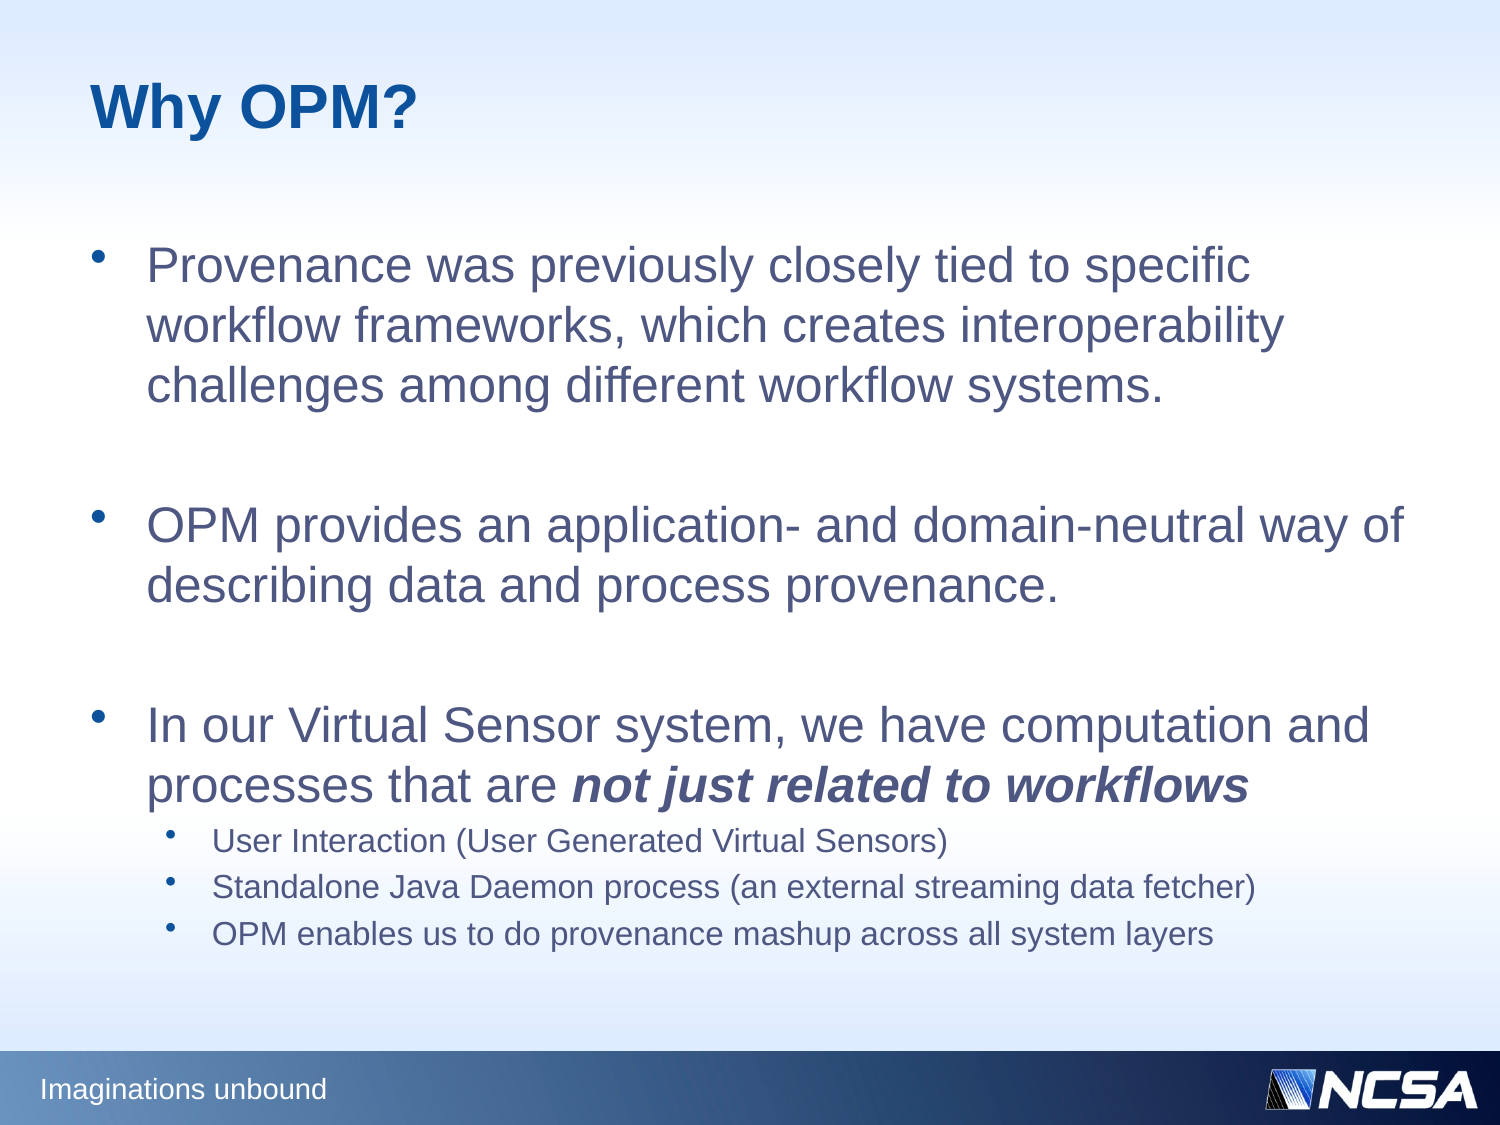

# Why OPM?
Provenance was previously closely tied to specific workflow frameworks, which creates interoperability challenges among different workflow systems.

OPM provides an application- and domain-neutral way of describing data and process provenance.

In our Virtual Sensor system, we have computation and processes that are not just related to workflows
User Interaction (User Generated Virtual Sensors)
Standalone Java Daemon process (an external streaming data fetcher)
OPM enables us to do provenance mashup across all system layers

Imaginations unbound